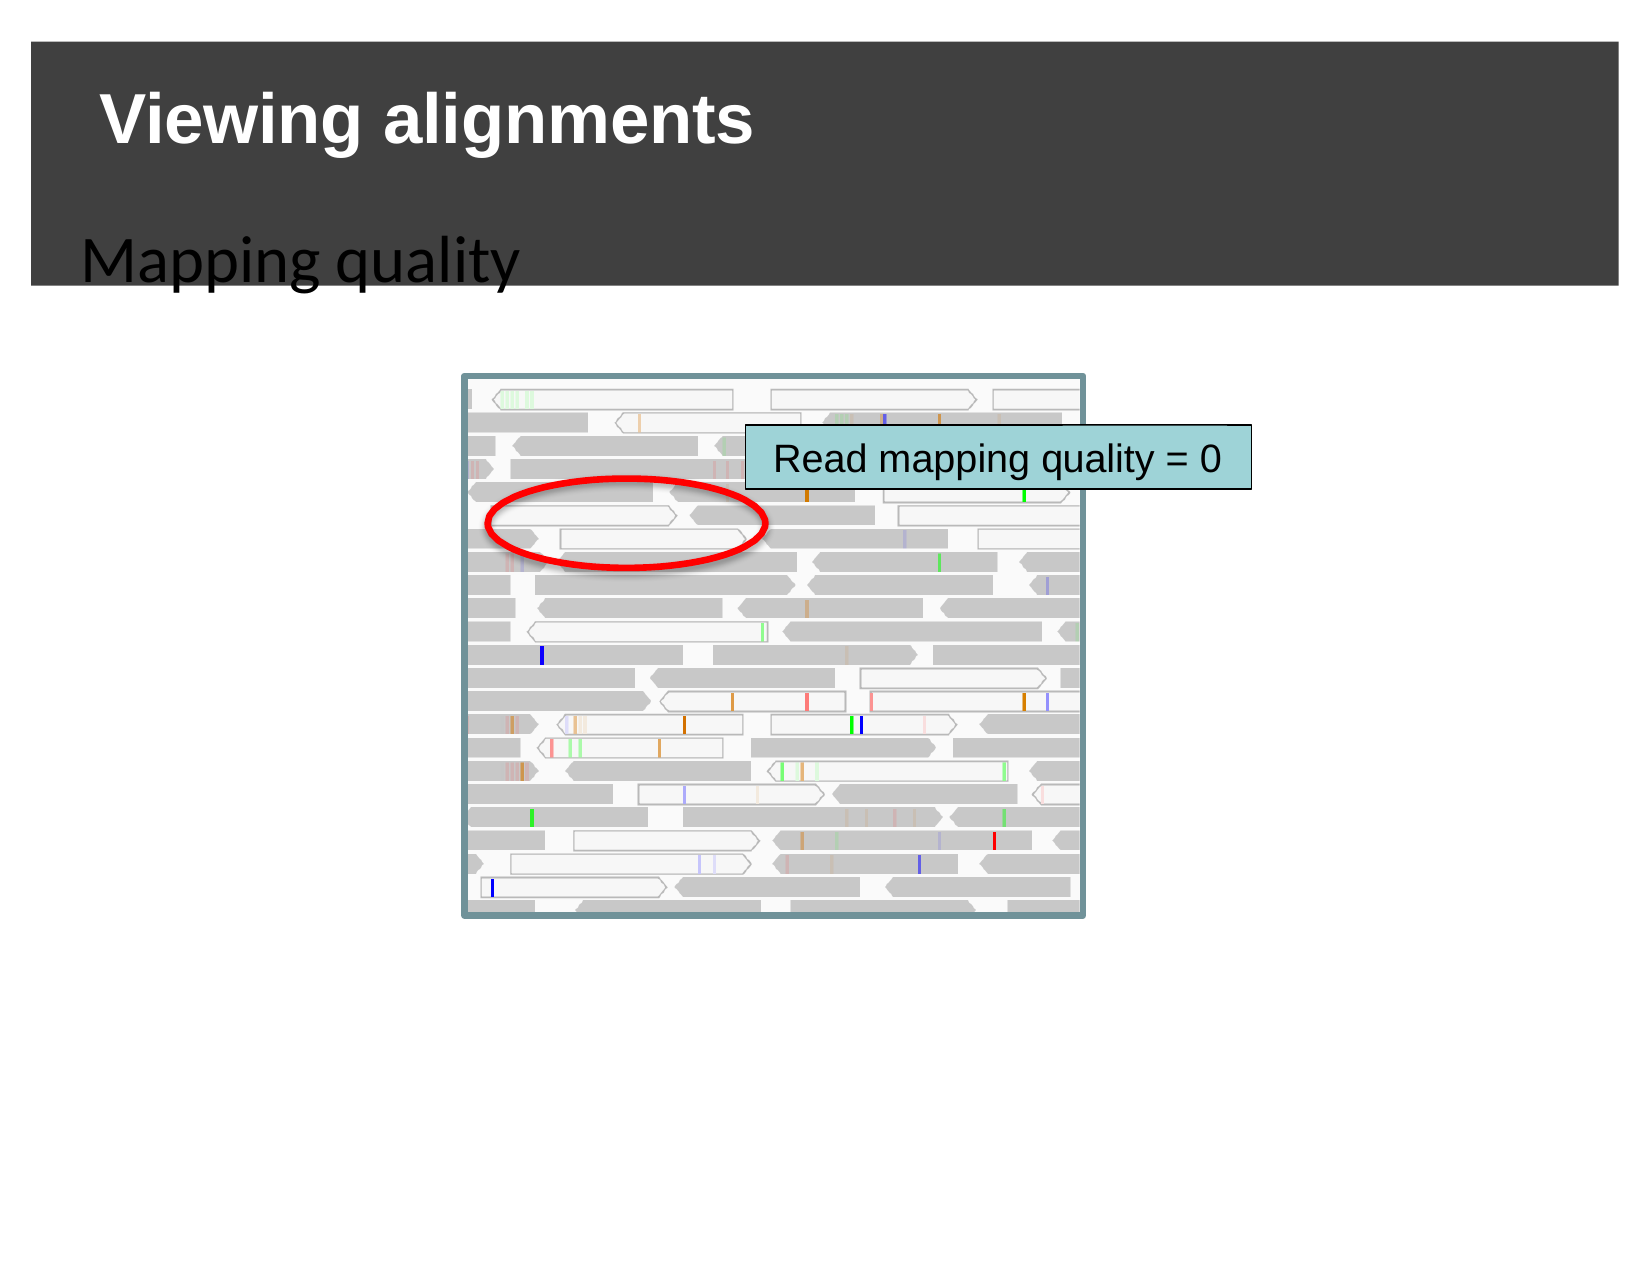

# Viewing alignments
Mapping quality

uality = 0
Read mapping q